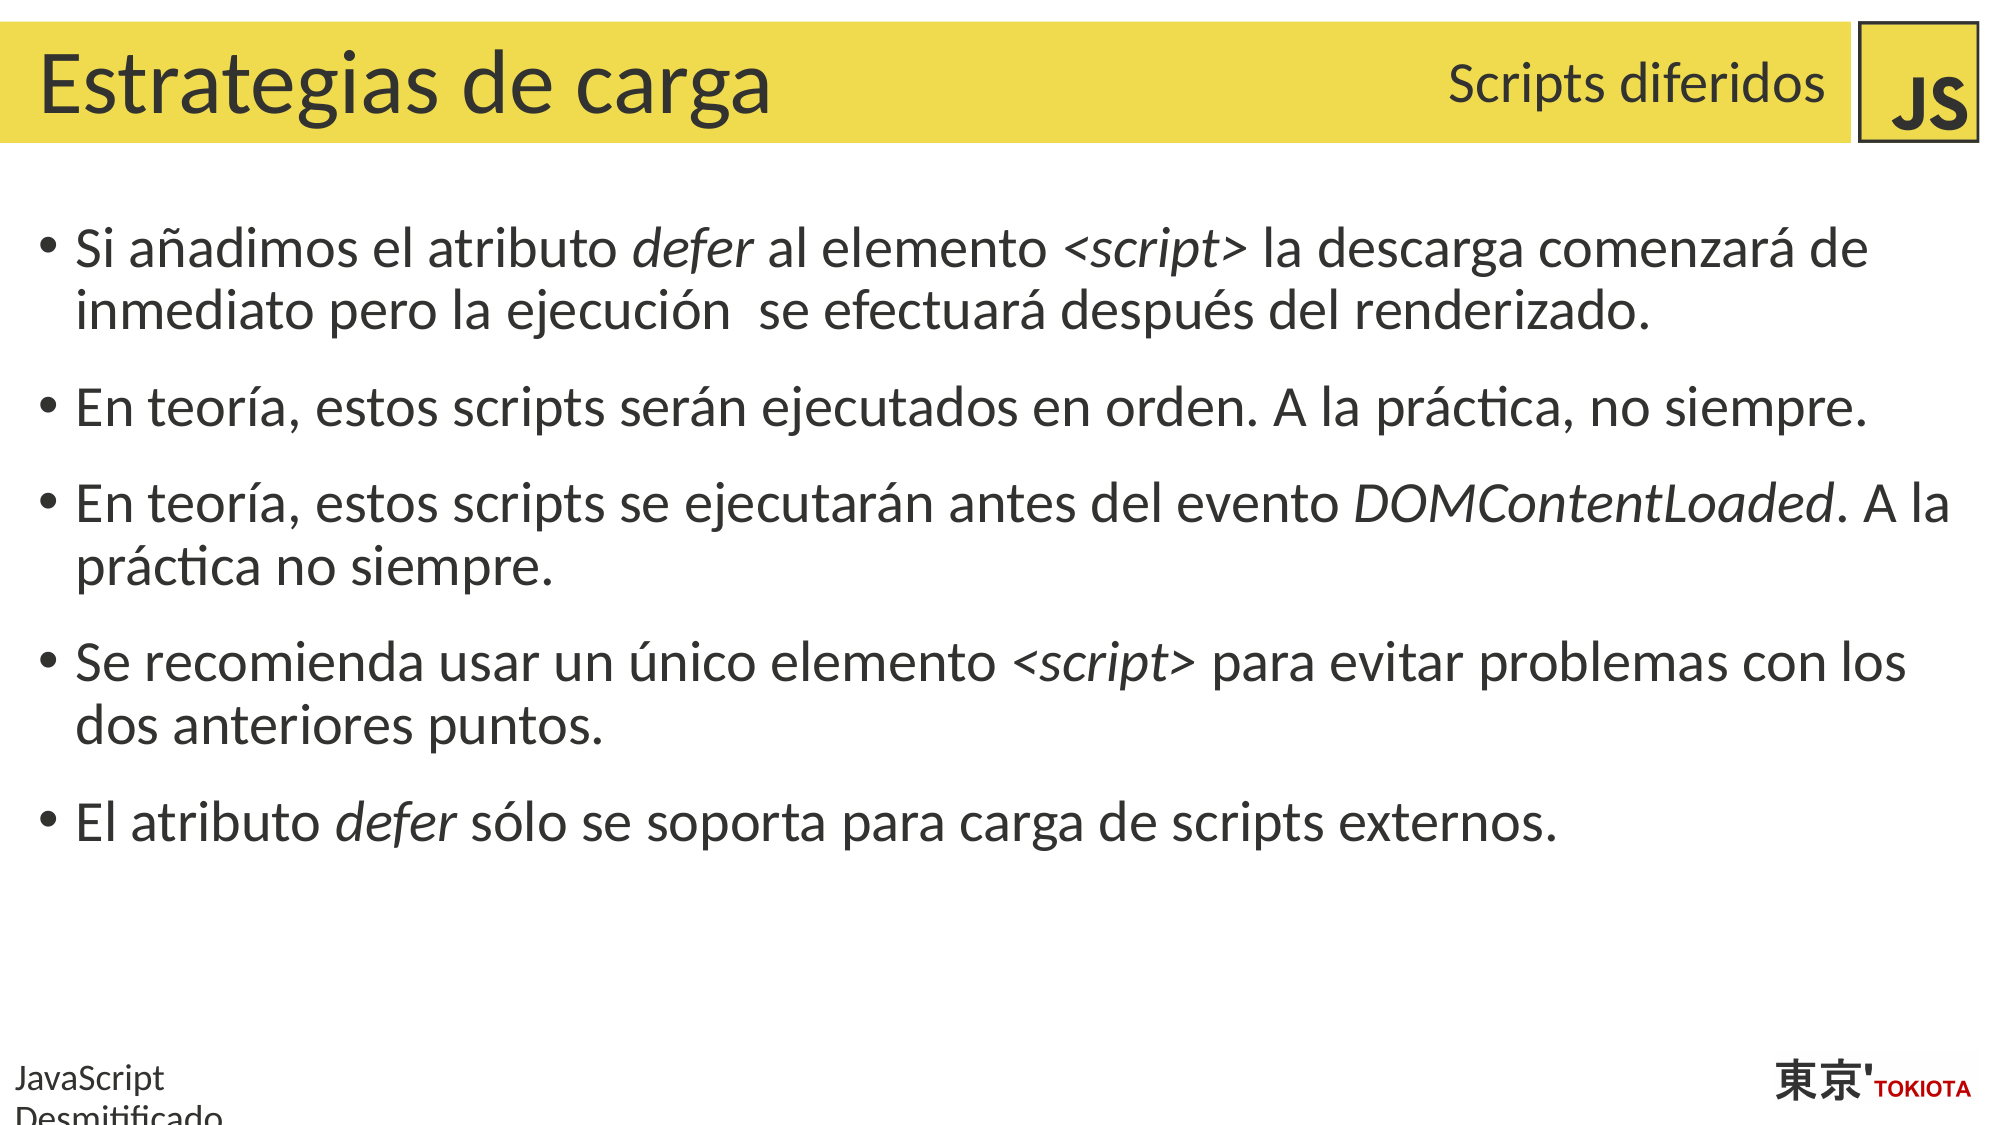

# Estrategias de carga
Scripts diferidos
Si añadimos el atributo defer al elemento <script> la descarga comenzará de inmediato pero la ejecución  se efectuará después del renderizado.
En teoría, estos scripts serán ejecutados en orden. A la práctica, no siempre.
En teoría, estos scripts se ejecutarán antes del evento DOMContentLoaded. A la práctica no siempre.
Se recomienda usar un único elemento <script> para evitar problemas con los dos anteriores puntos.
El atributo defer sólo se soporta para carga de scripts externos.